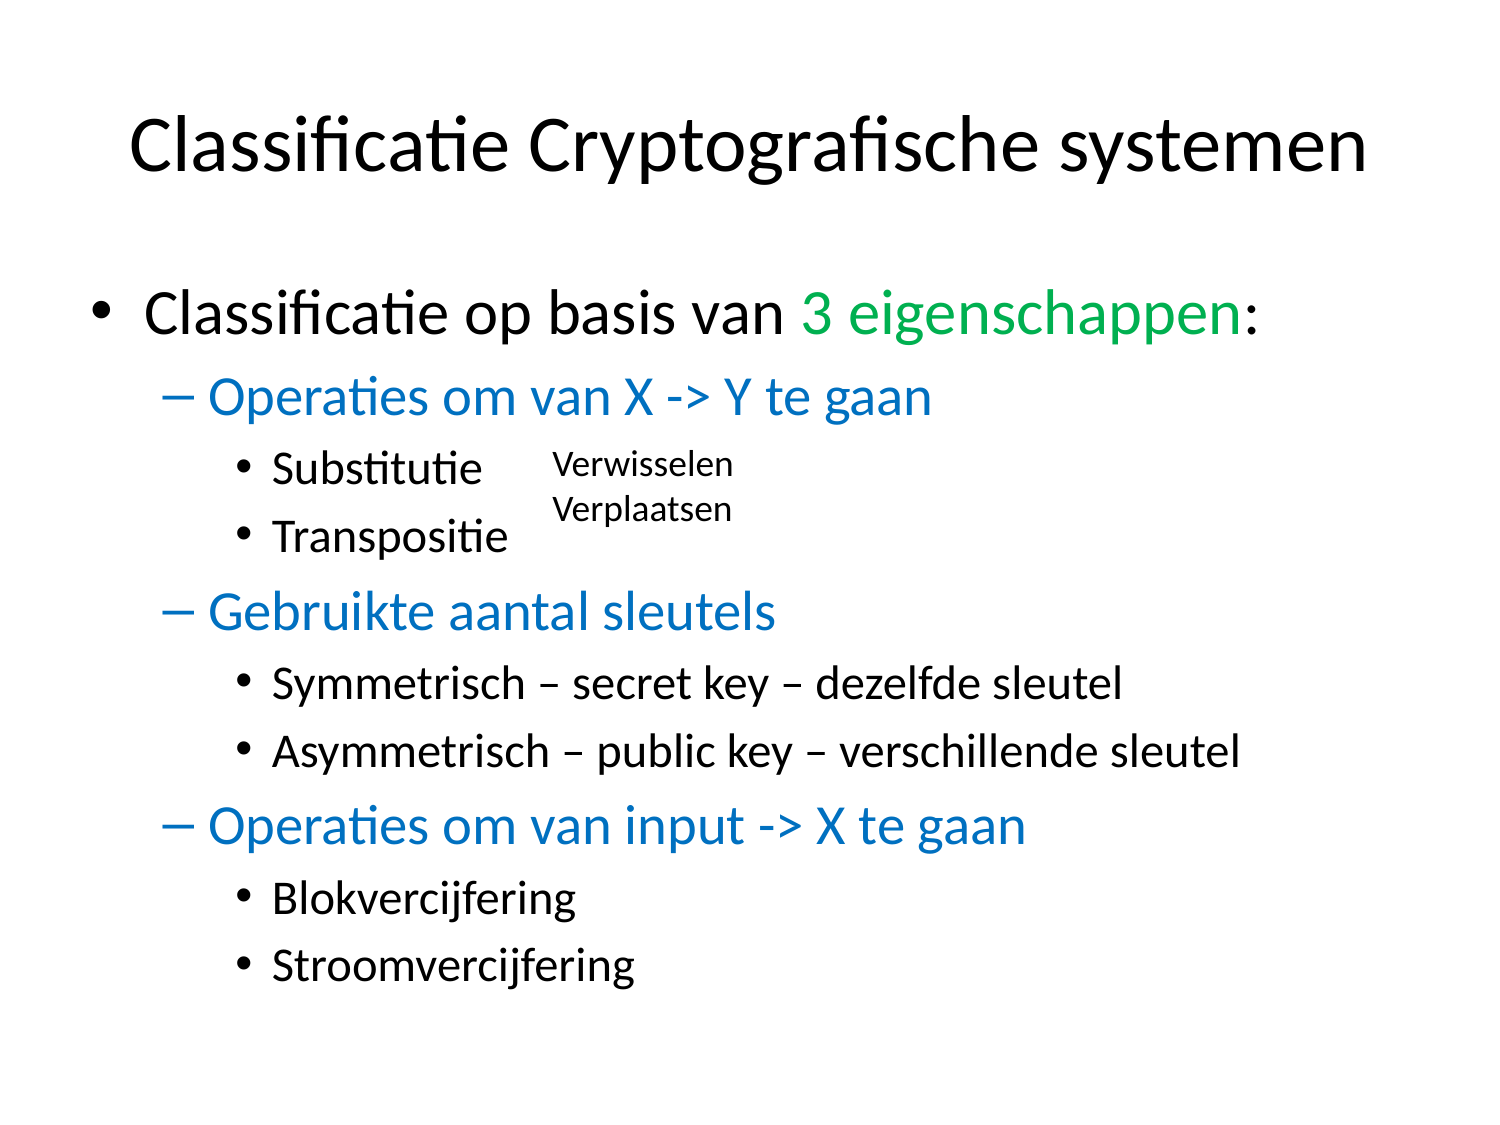

# Classificatie Cryptografische systemen
Classificatie op basis van 3 eigenschappen:
Operaties om van X -> Y te gaan
Substitutie
Transpositie
Gebruikte aantal sleutels
Symmetrisch – secret key – dezelfde sleutel
Asymmetrisch – public key – verschillende sleutel
Operaties om van input -> X te gaan
Blokvercijfering
Stroomvercijfering
Verwisselen
Verplaatsen